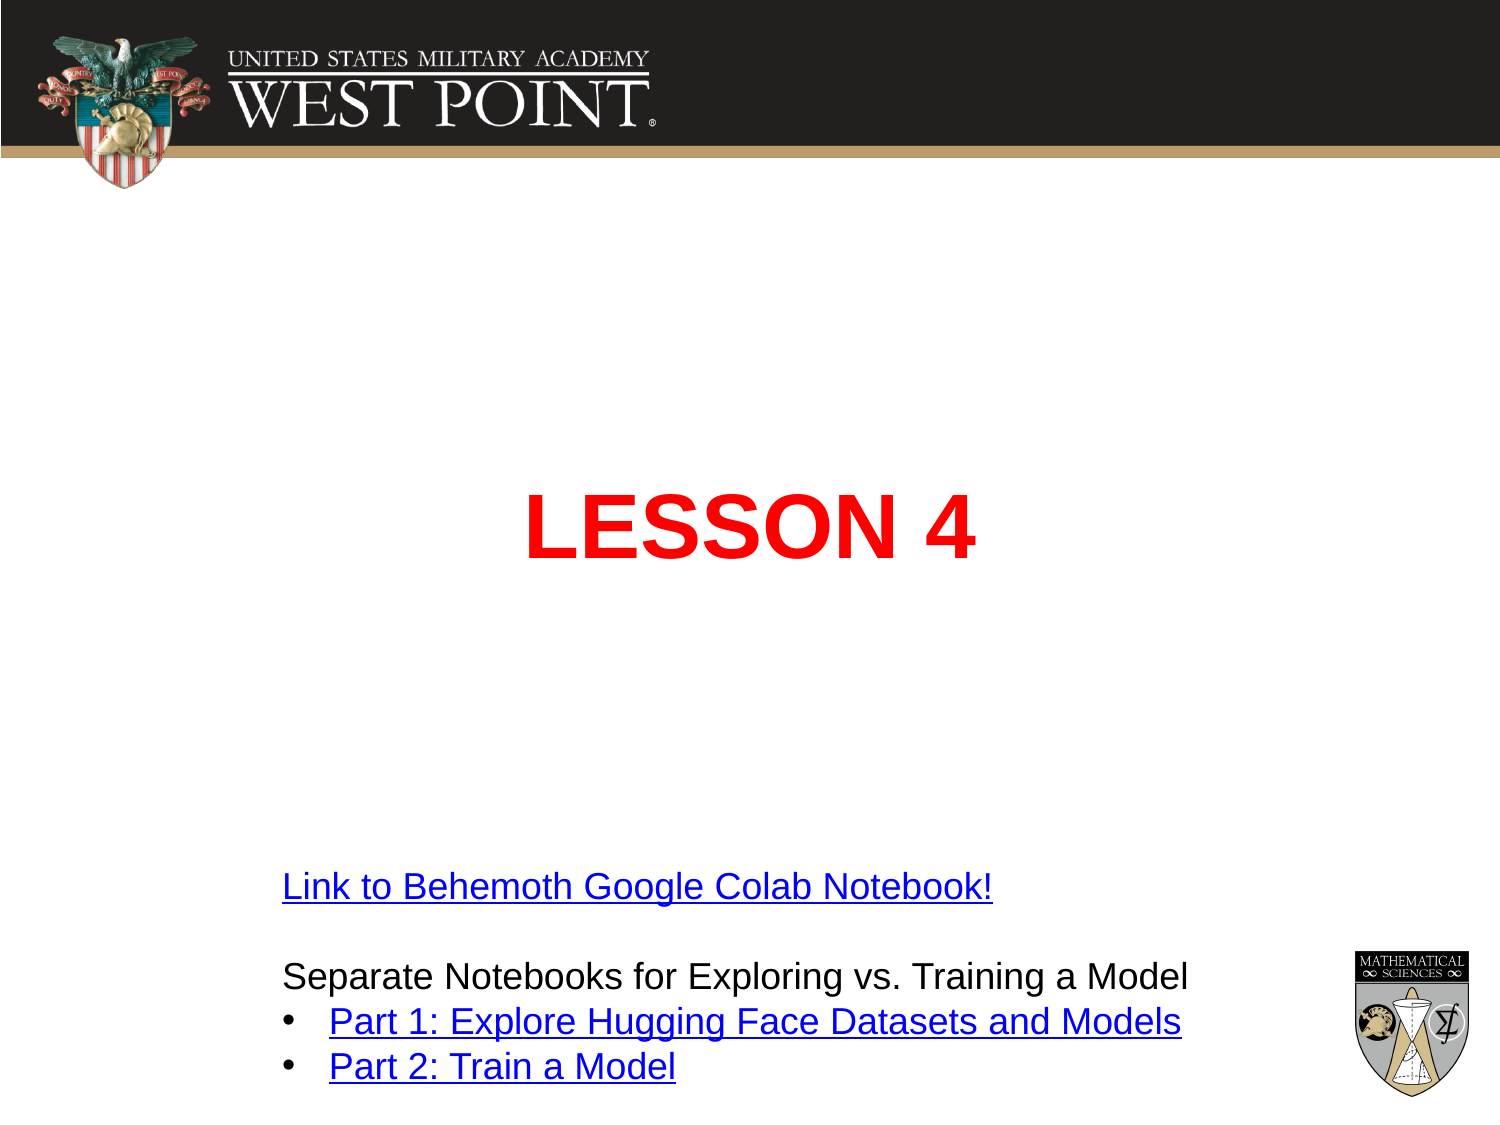

LESSON 4
Link to Behemoth Google Colab Notebook!

Separate Notebooks for Exploring vs. Training a Model
Part 1: Explore Hugging Face Datasets and Models
Part 2: Train a Model